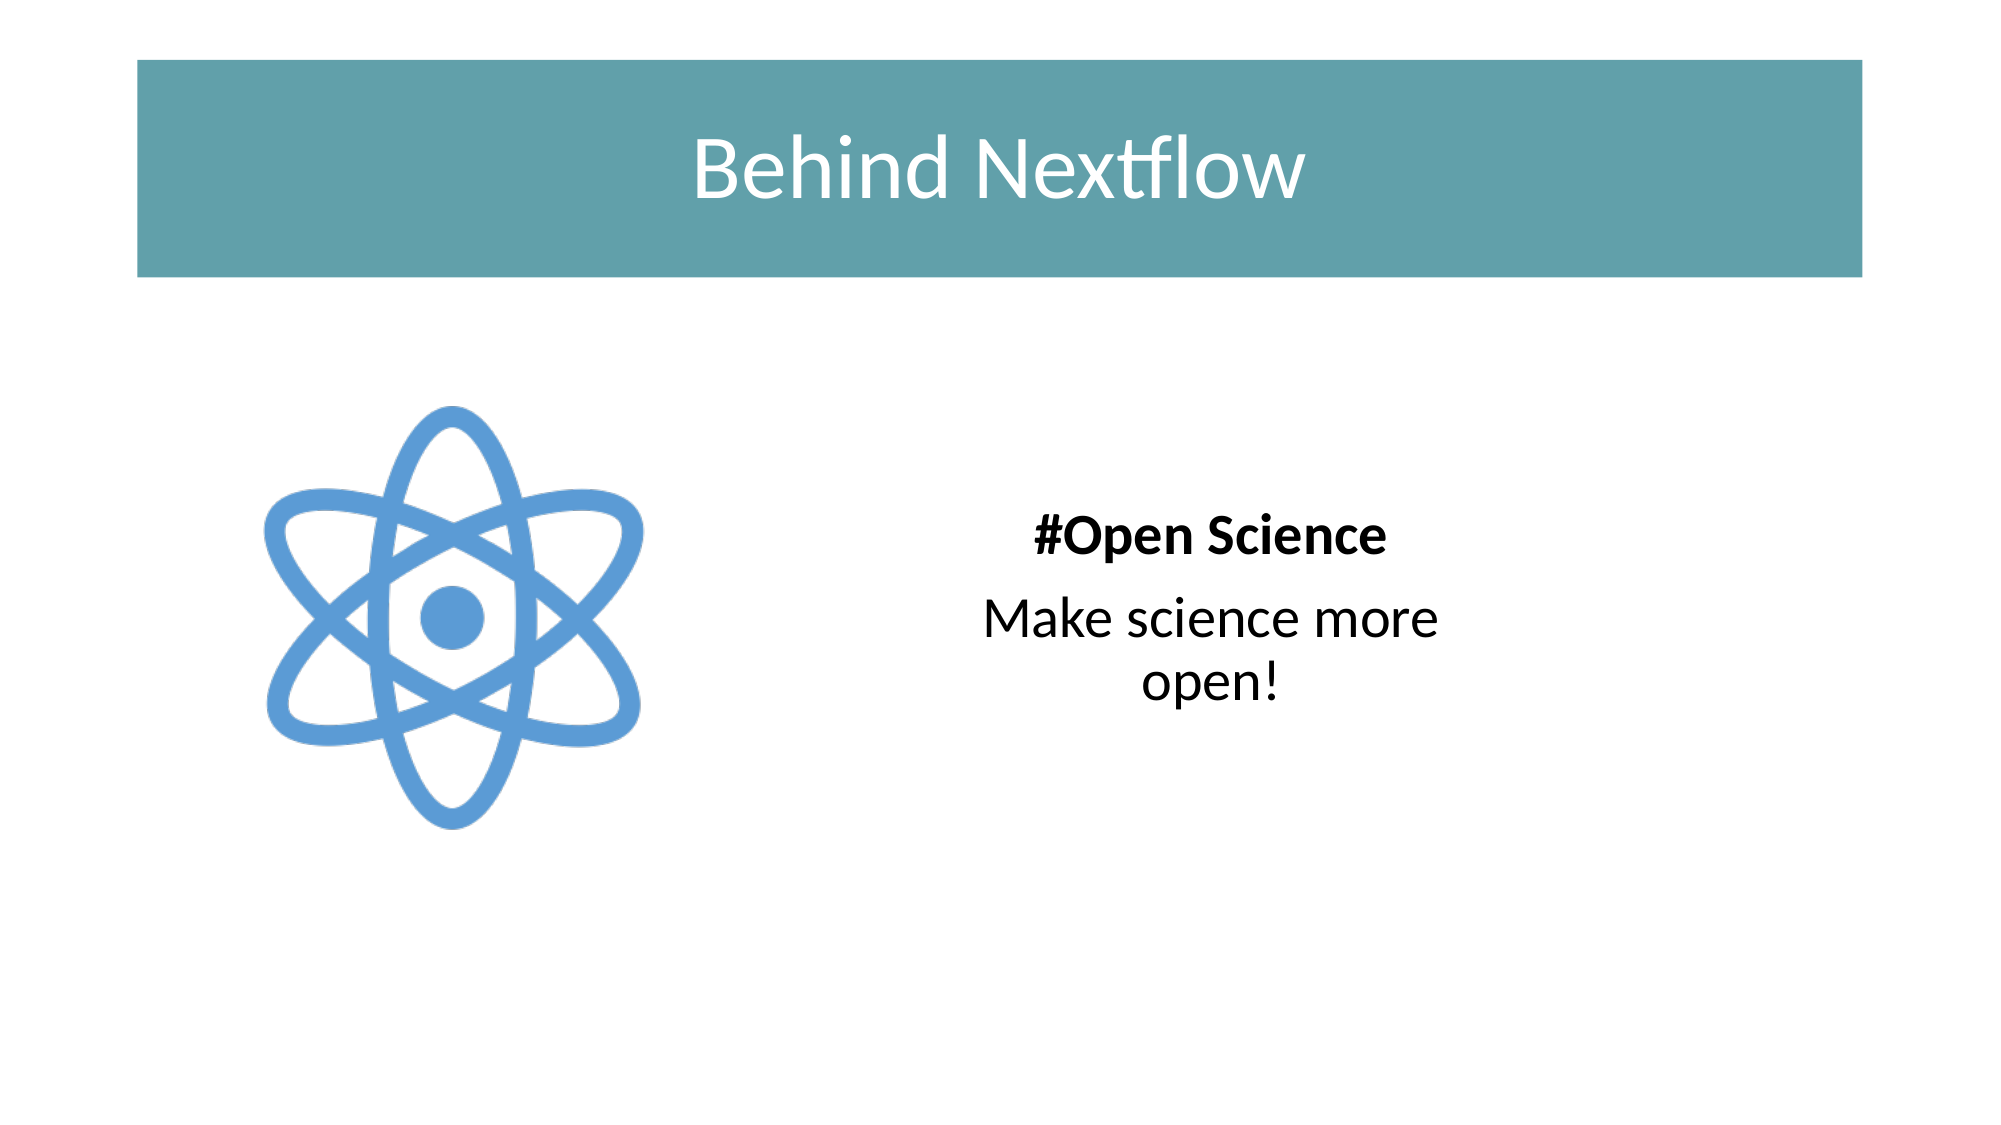

# Behind Nextflow

#Open Science
Make science more open!